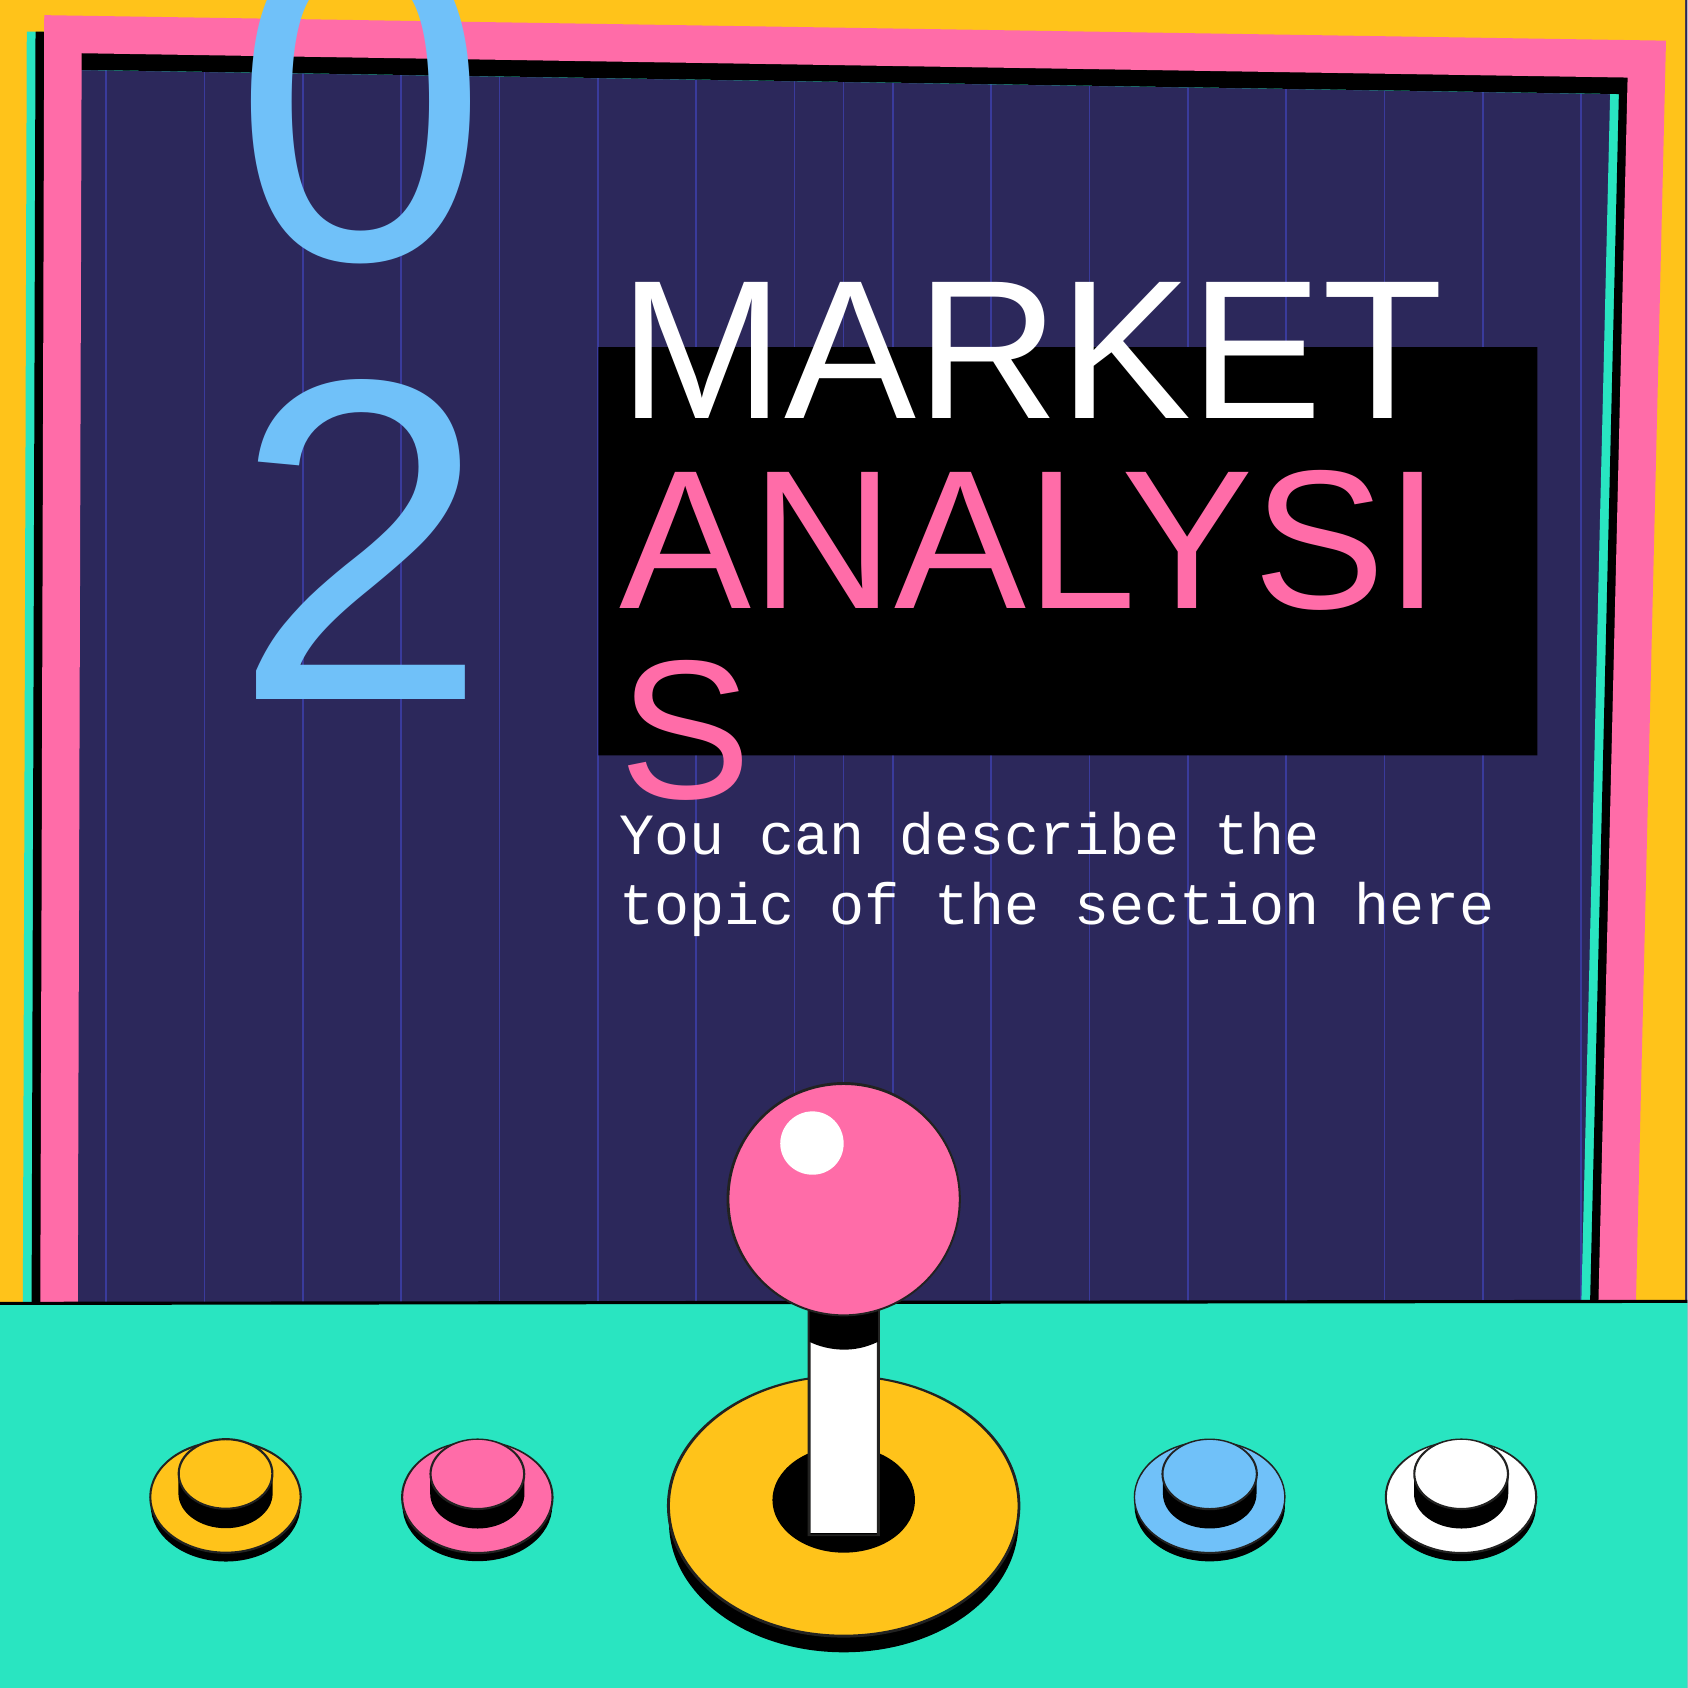

# MARKET ANALYSIS
02
You can describe the topic of the section here